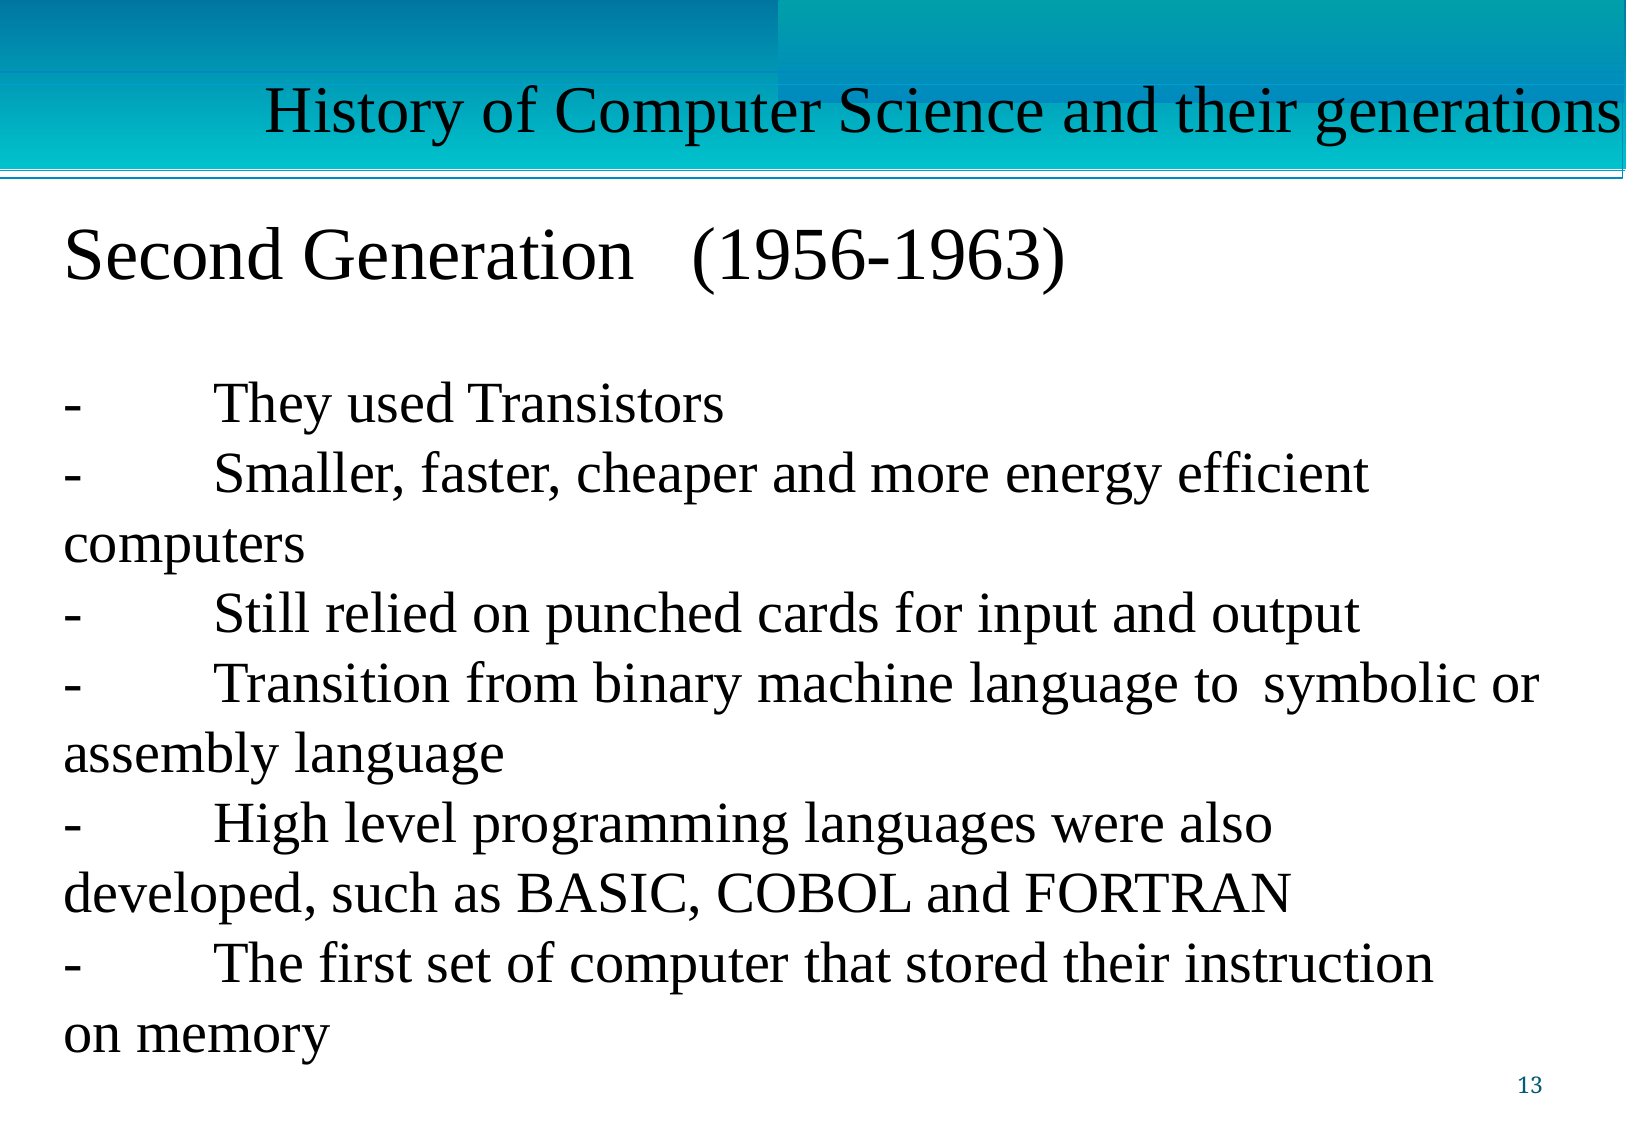

History of Computer Science and their generations.

Second Generation   (1956-1963)

-	They used Transistors
-         Smaller, faster, cheaper and more energy efficient 	computers
-	Still relied on punched cards for input and output
-	Transition from binary machine language to 	symbolic or 	assembly language
-	High level programming languages were also 	developed, such as BASIC, COBOL and FORTRAN
-	The first set of computer that stored their instruction 	on memory

13